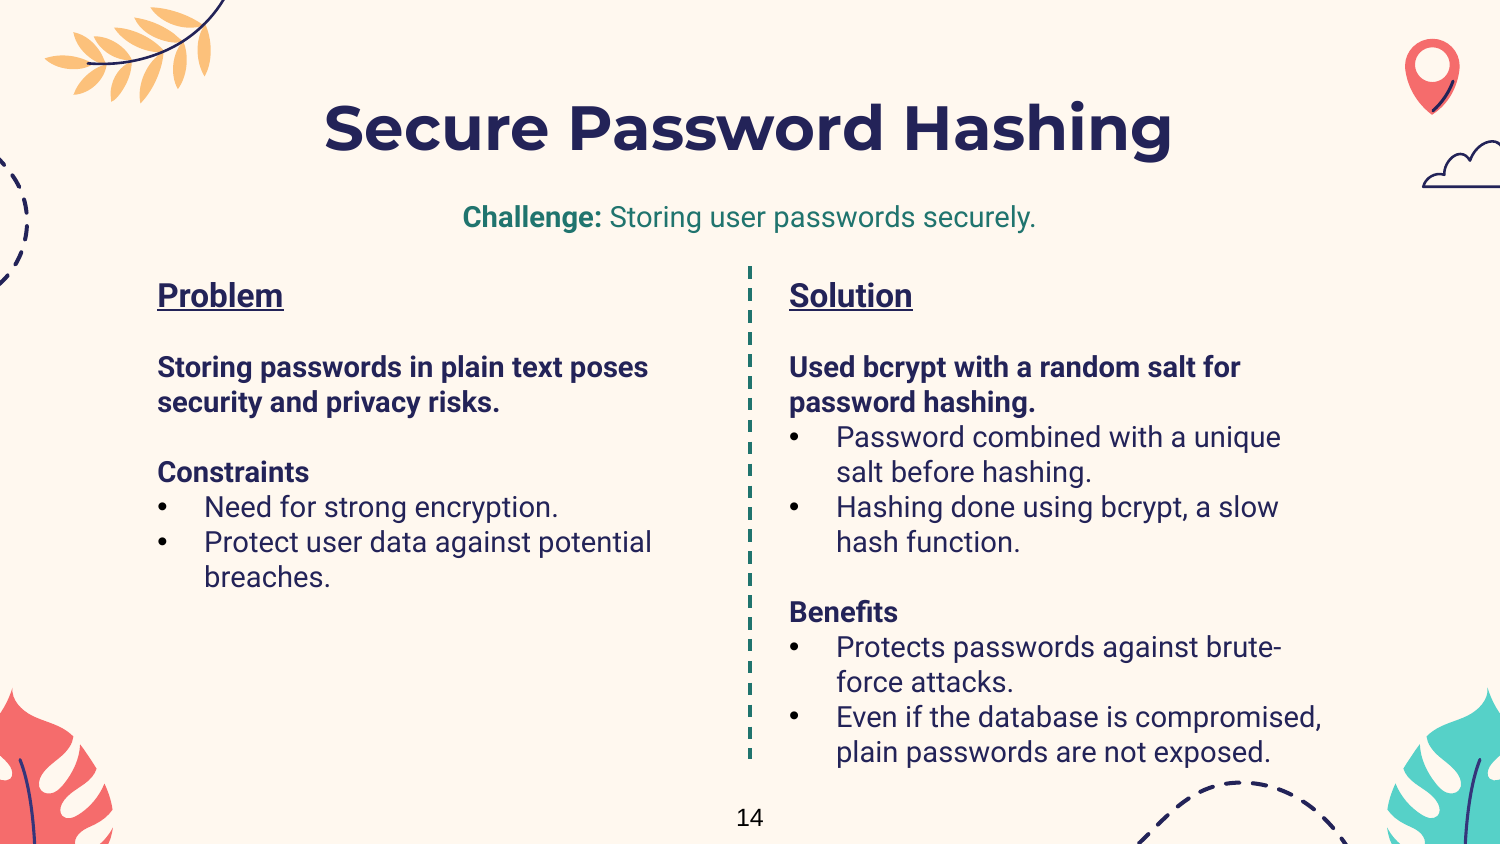

# Secure Password Hashing
Challenge: Storing user passwords securely.
Problem

Storing passwords in plain text poses security and privacy risks.

Constraints
Need for strong encryption.
Protect user data against potential breaches.
Solution

Used bcrypt with a random salt for password hashing.
Password combined with a unique salt before hashing.
Hashing done using bcrypt, a slow hash function.

Benefits
Protects passwords against brute-force attacks.
Even if the database is compromised, plain passwords are not exposed.